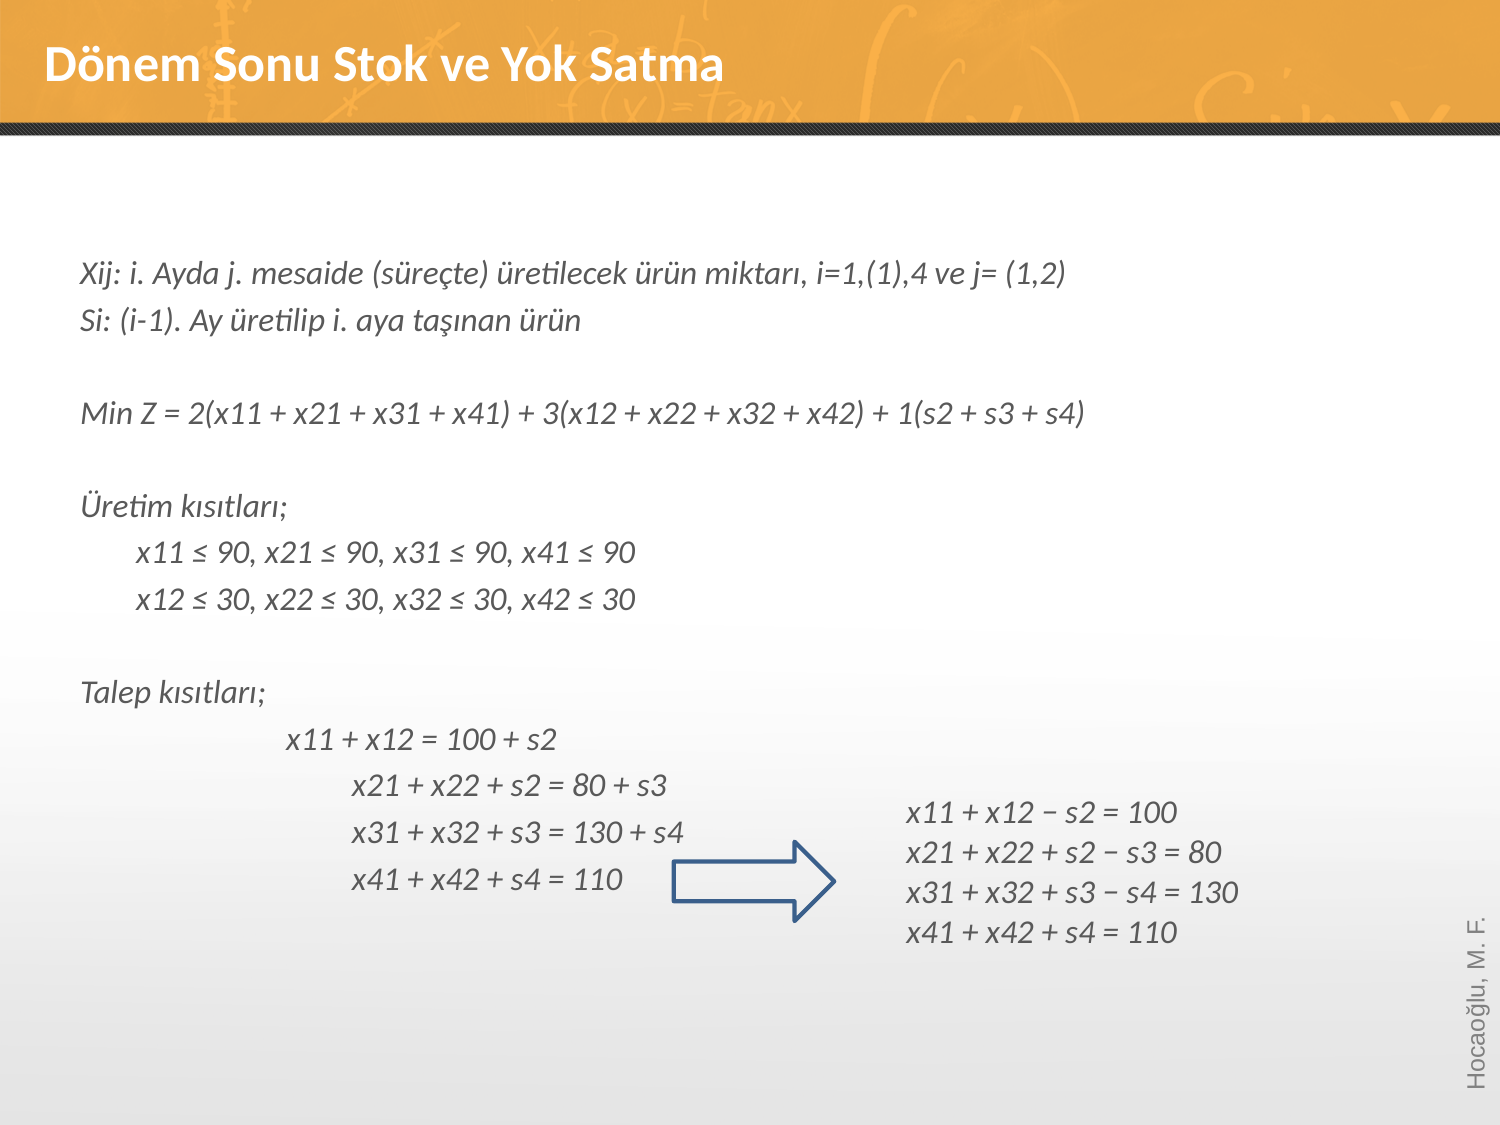

# Dönem Sonu Stok ve Yok Satma
Xij: i. Ayda j. mesaide (süreçte) üretilecek ürün miktarı, i=1,(1),4 ve j= (1,2)
Si: (i-1). Ay üretilip i. aya taşınan ürün

Min Z = 2(x11 + x21 + x31 + x41) + 3(x12 + x22 + x32 + x42) + 1(s2 + s3 + s4)

Üretim kısıtları;
	x11 ≤ 90, x21 ≤ 90, x31 ≤ 90, x41 ≤ 90
	x12 ≤ 30, x22 ≤ 30, x32 ≤ 30, x42 ≤ 30

Talep kısıtları;
		x11 + x12 = 100 + s2
		x21 + x22 + s2 = 80 + s3
		x31 + x32 + s3 = 130 + s4
		x41 + x42 + s4 = 110
x11 + x12 − s2 = 100
x21 + x22 + s2 − s3 = 80
x31 + x32 + s3 − s4 = 130
x41 + x42 + s4 = 110